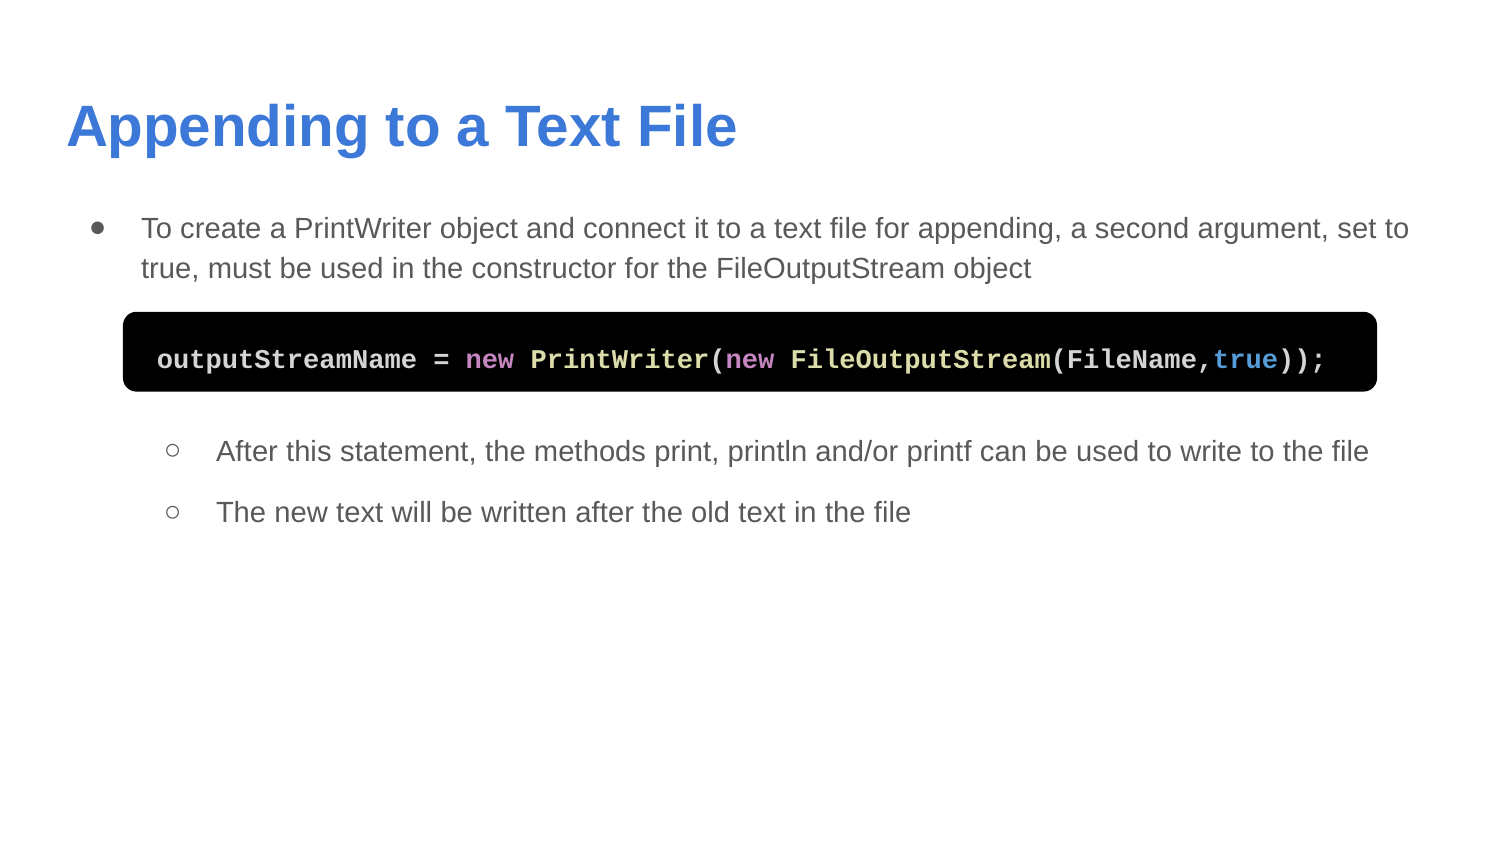

# Appending to a Text File

To create a PrintWriter object and connect it to a text file for appending, a second argument, set to true, must be used in the constructor for the FileOutputStream object

After this statement, the methods print, println and/or printf can be used to write to the file
The new text will be written after the old text in the file

outputStreamName = new PrintWriter(new FileOutputStream(FileName,true));